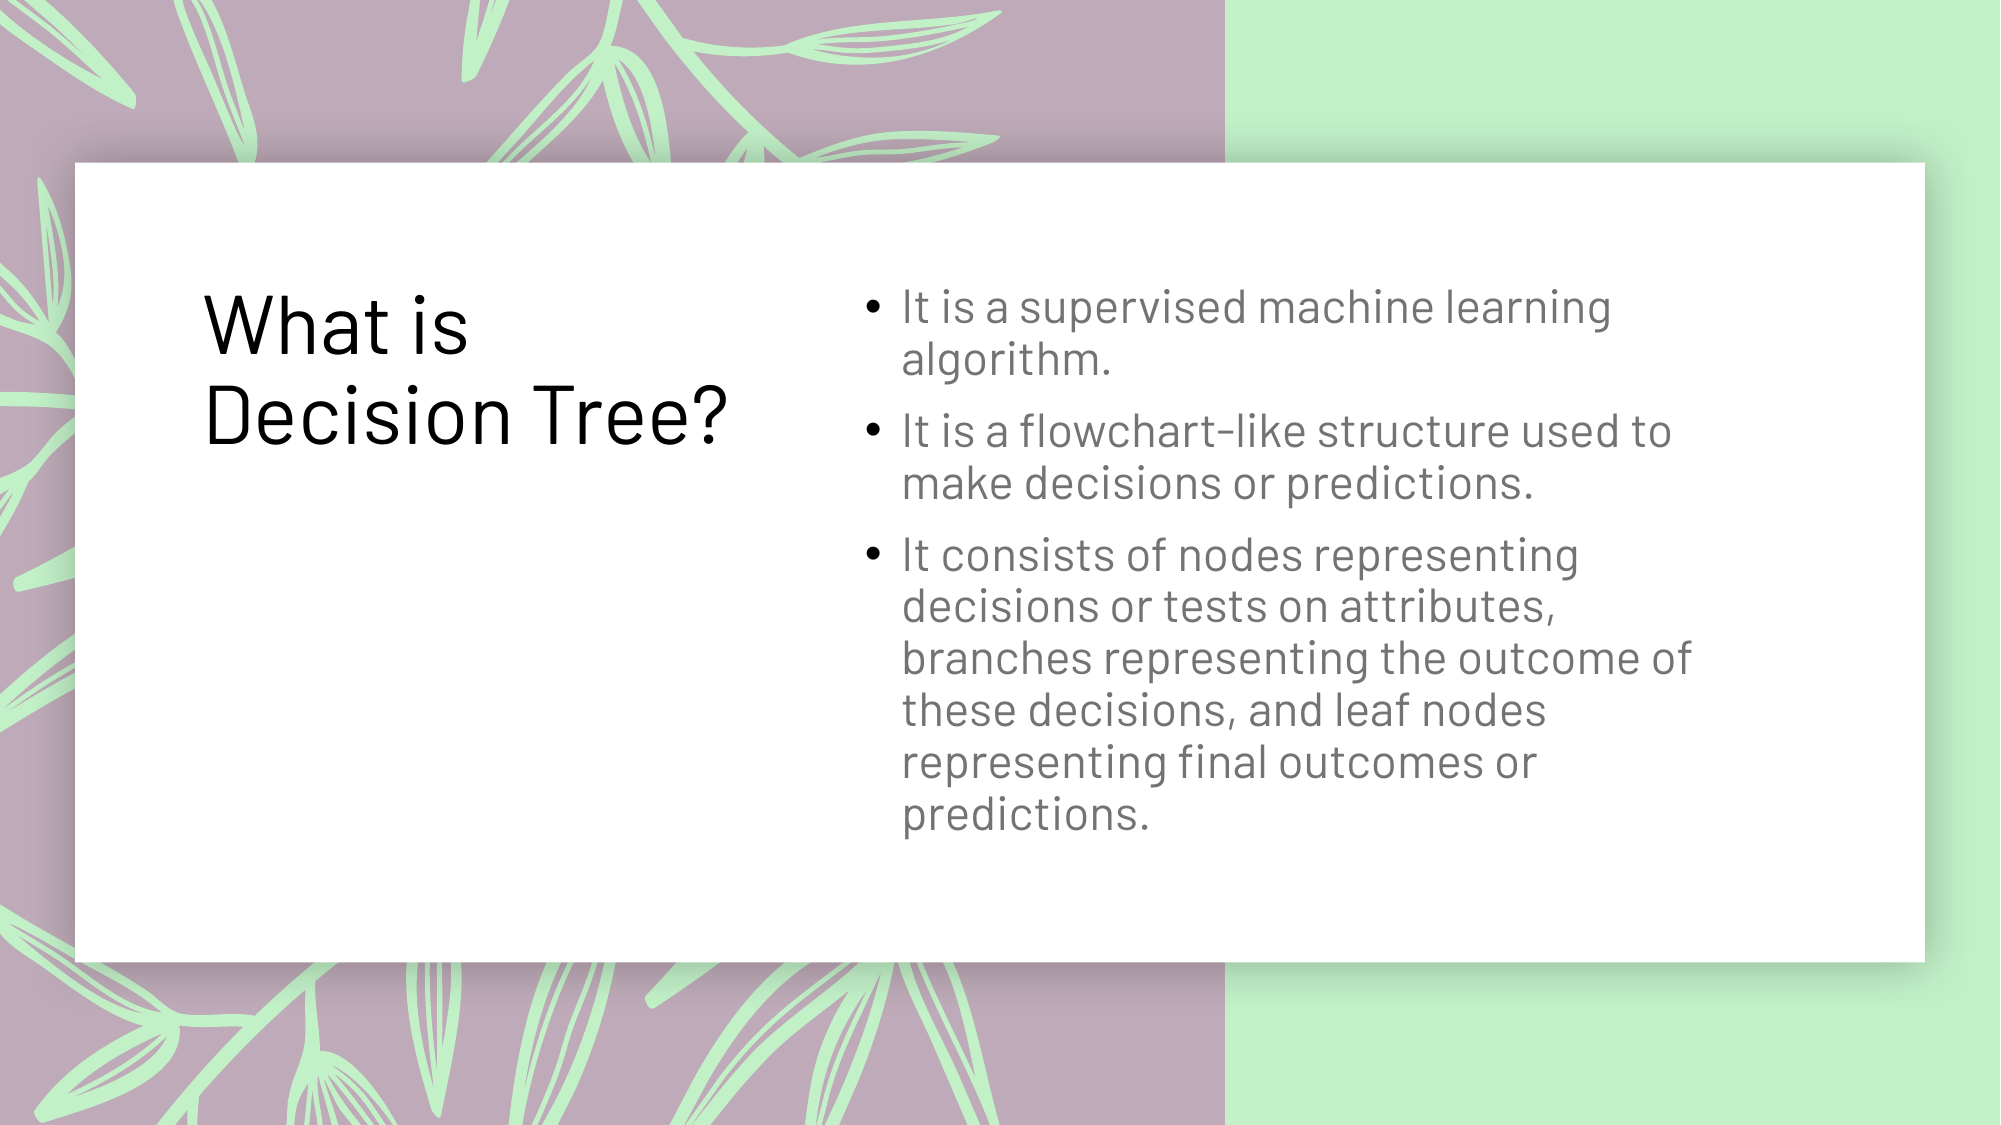

# What is Decision Tree?
It is a supervised machine learning algorithm.
It is a flowchart-like structure used to make decisions or predictions.
It consists of nodes representing decisions or tests on attributes, branches representing the outcome of these decisions, and leaf nodes representing final outcomes or predictions.